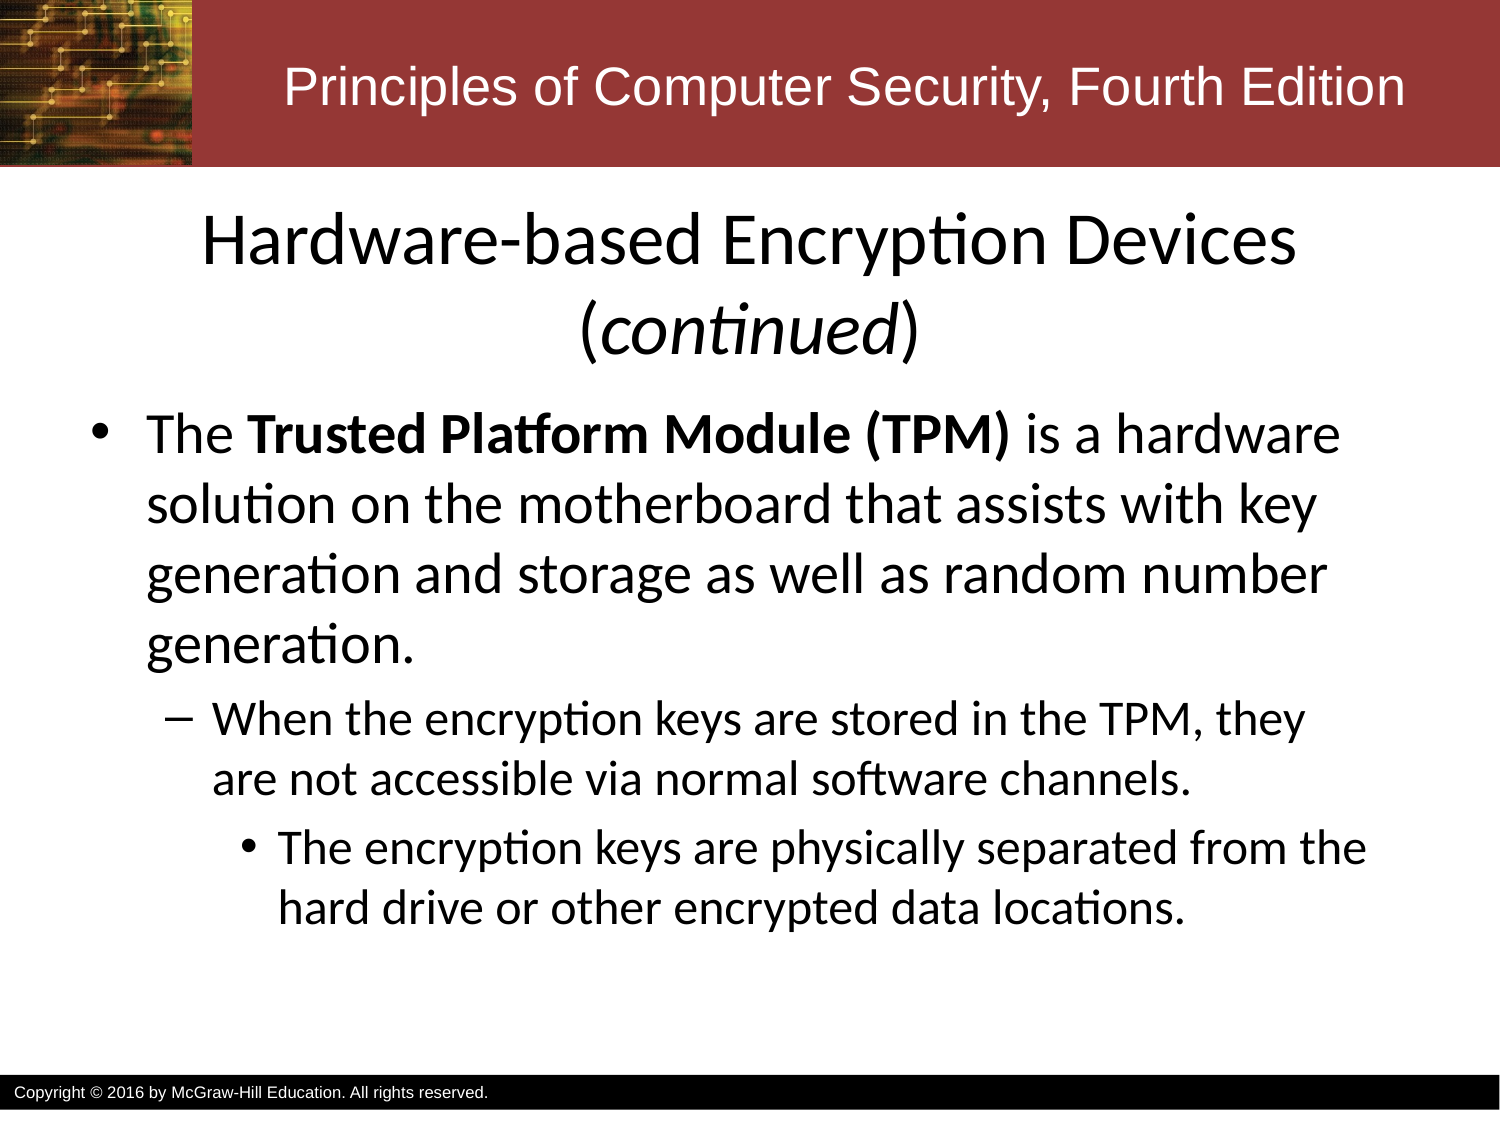

# Hardware-based Encryption Devices (continued)
The Trusted Platform Module (TPM) is a hardware solution on the motherboard that assists with key generation and storage as well as random number generation.
When the encryption keys are stored in the TPM, they
are not accessible via normal software channels.
The encryption keys are physically separated from the hard drive or other encrypted data locations.